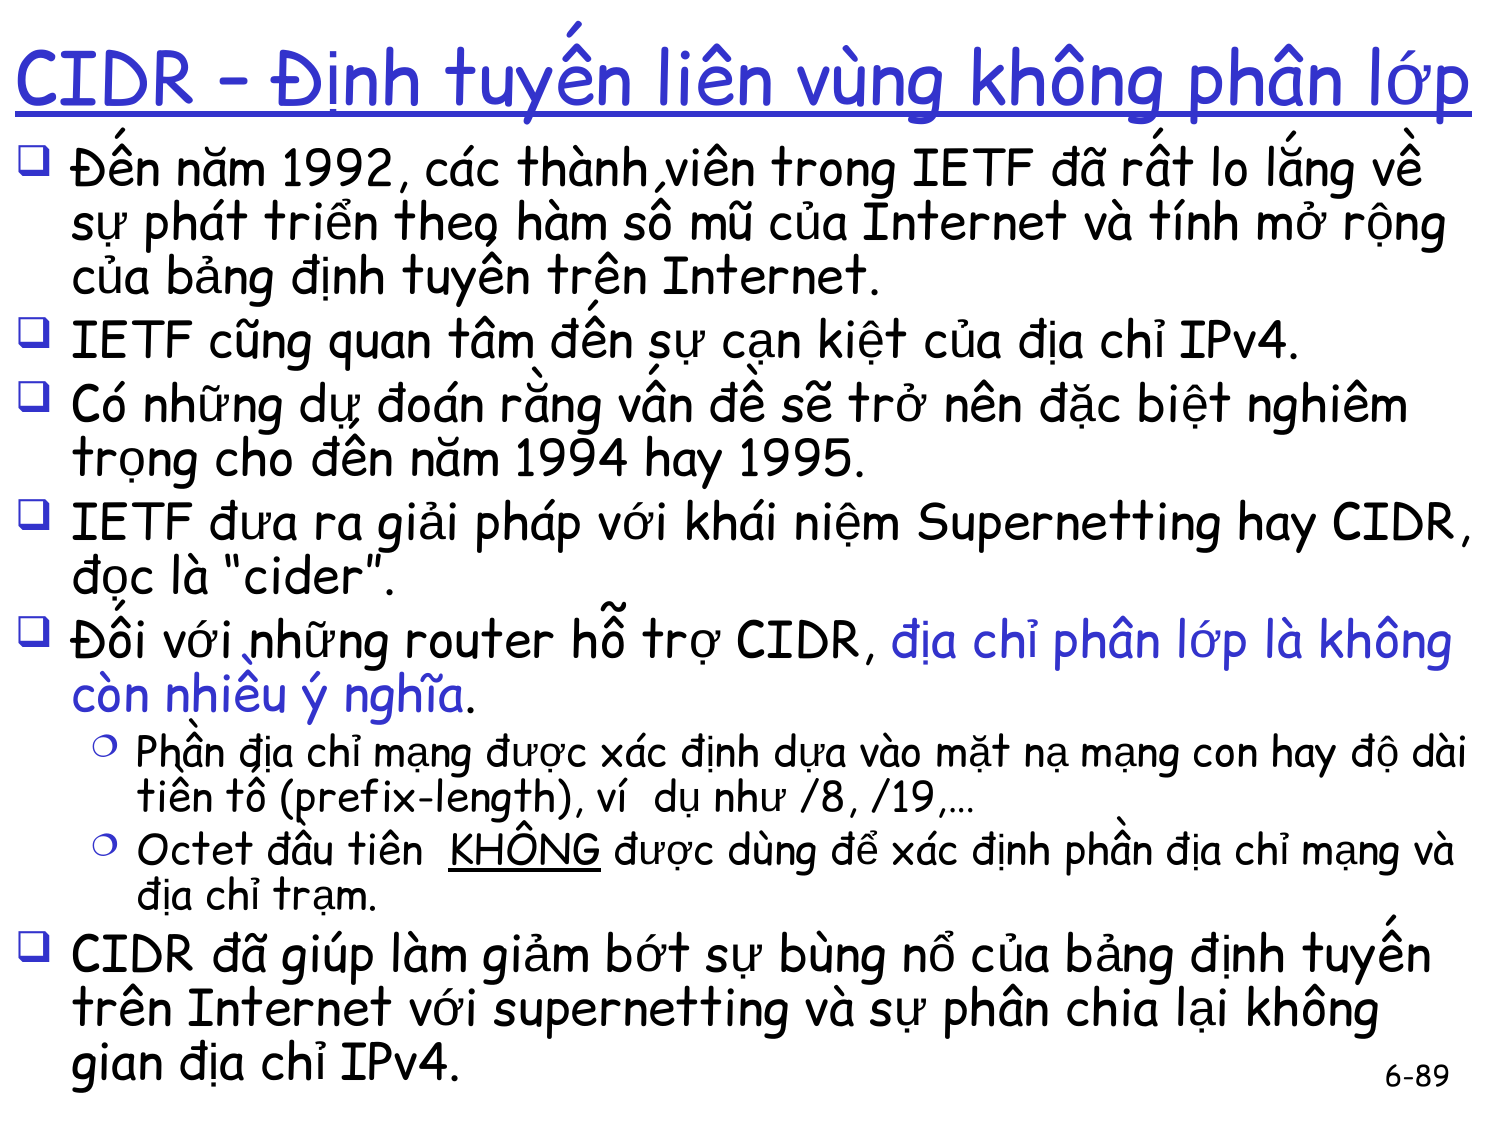

# CIDR – Định tuyến liên vùng không phân lớp
Đến năm 1992, các thành viên trong IETF đã rất lo lắng về sự phát triển theo hàm số mũ của Internet và tính mở rộng của bảng định tuyến trên Internet.
IETF cũng quan tâm đến sự cạn kiệt của địa chỉ IPv4.
Có những dự đoán rằng vấn đề sẽ trở nên đặc biệt nghiêm trọng cho đến năm 1994 hay 1995.
IETF đưa ra giải pháp với khái niệm Supernetting hay CIDR, đọc là “cider”.
Đối với những router hỗ trợ CIDR, địa chỉ phân lớp là không còn nhiều ý nghĩa.
Phần địa chỉ mạng được xác định dựa vào mặt nạ mạng con hay độ dài tiền tố (prefix-length), ví  dụ như /8, /19,…
Octet đầu tiên  KHÔNG được dùng để xác định phần địa chỉ mạng và địa chỉ trạm.
CIDR đã giúp làm giảm bớt sự bùng nổ của bảng định tuyến trên Internet với supernetting và sự phân chia lại không gian địa chỉ IPv4.
6-89